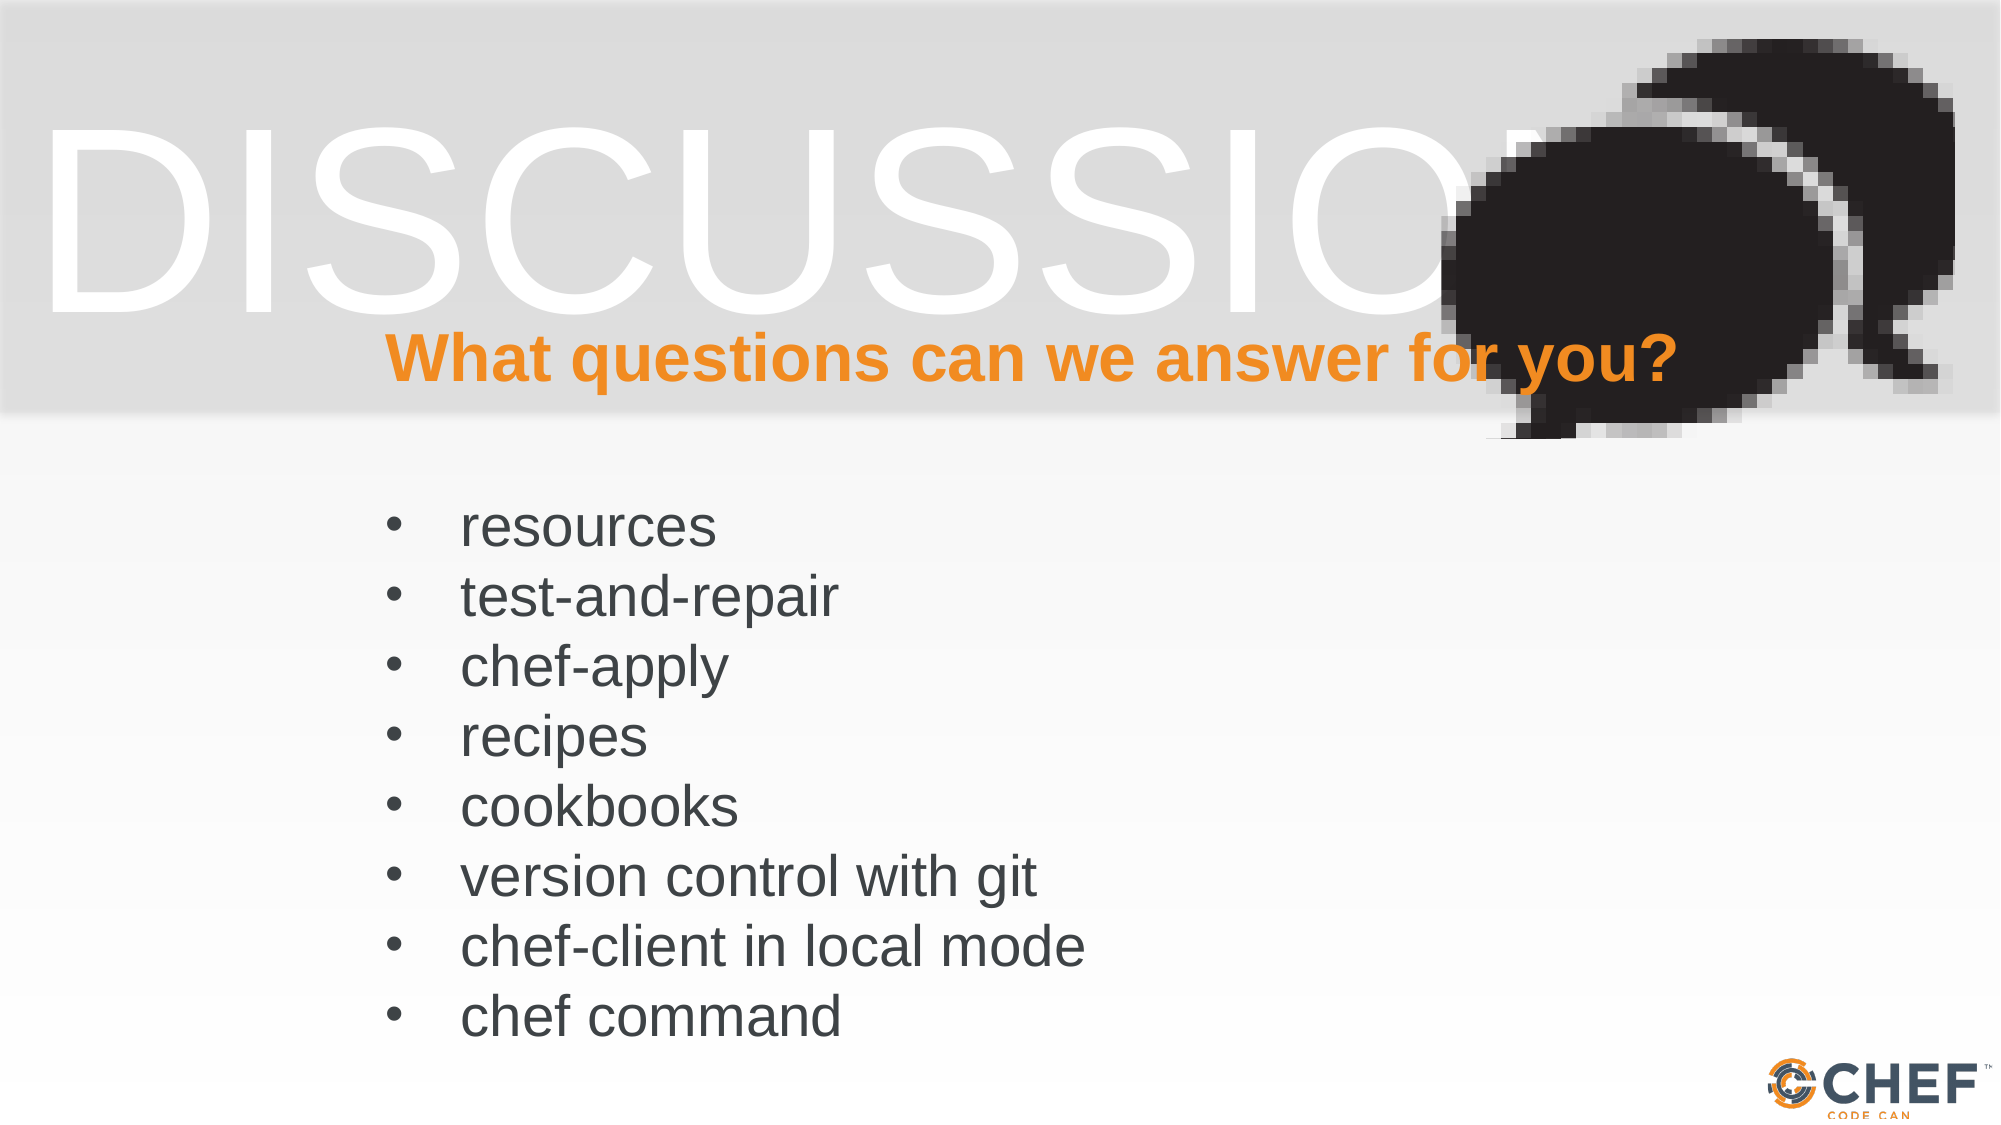

# What questions can we answer for you?
resources
test-and-repair
chef-apply
recipes
cookbooks
version control with git
chef-client in local mode
chef command